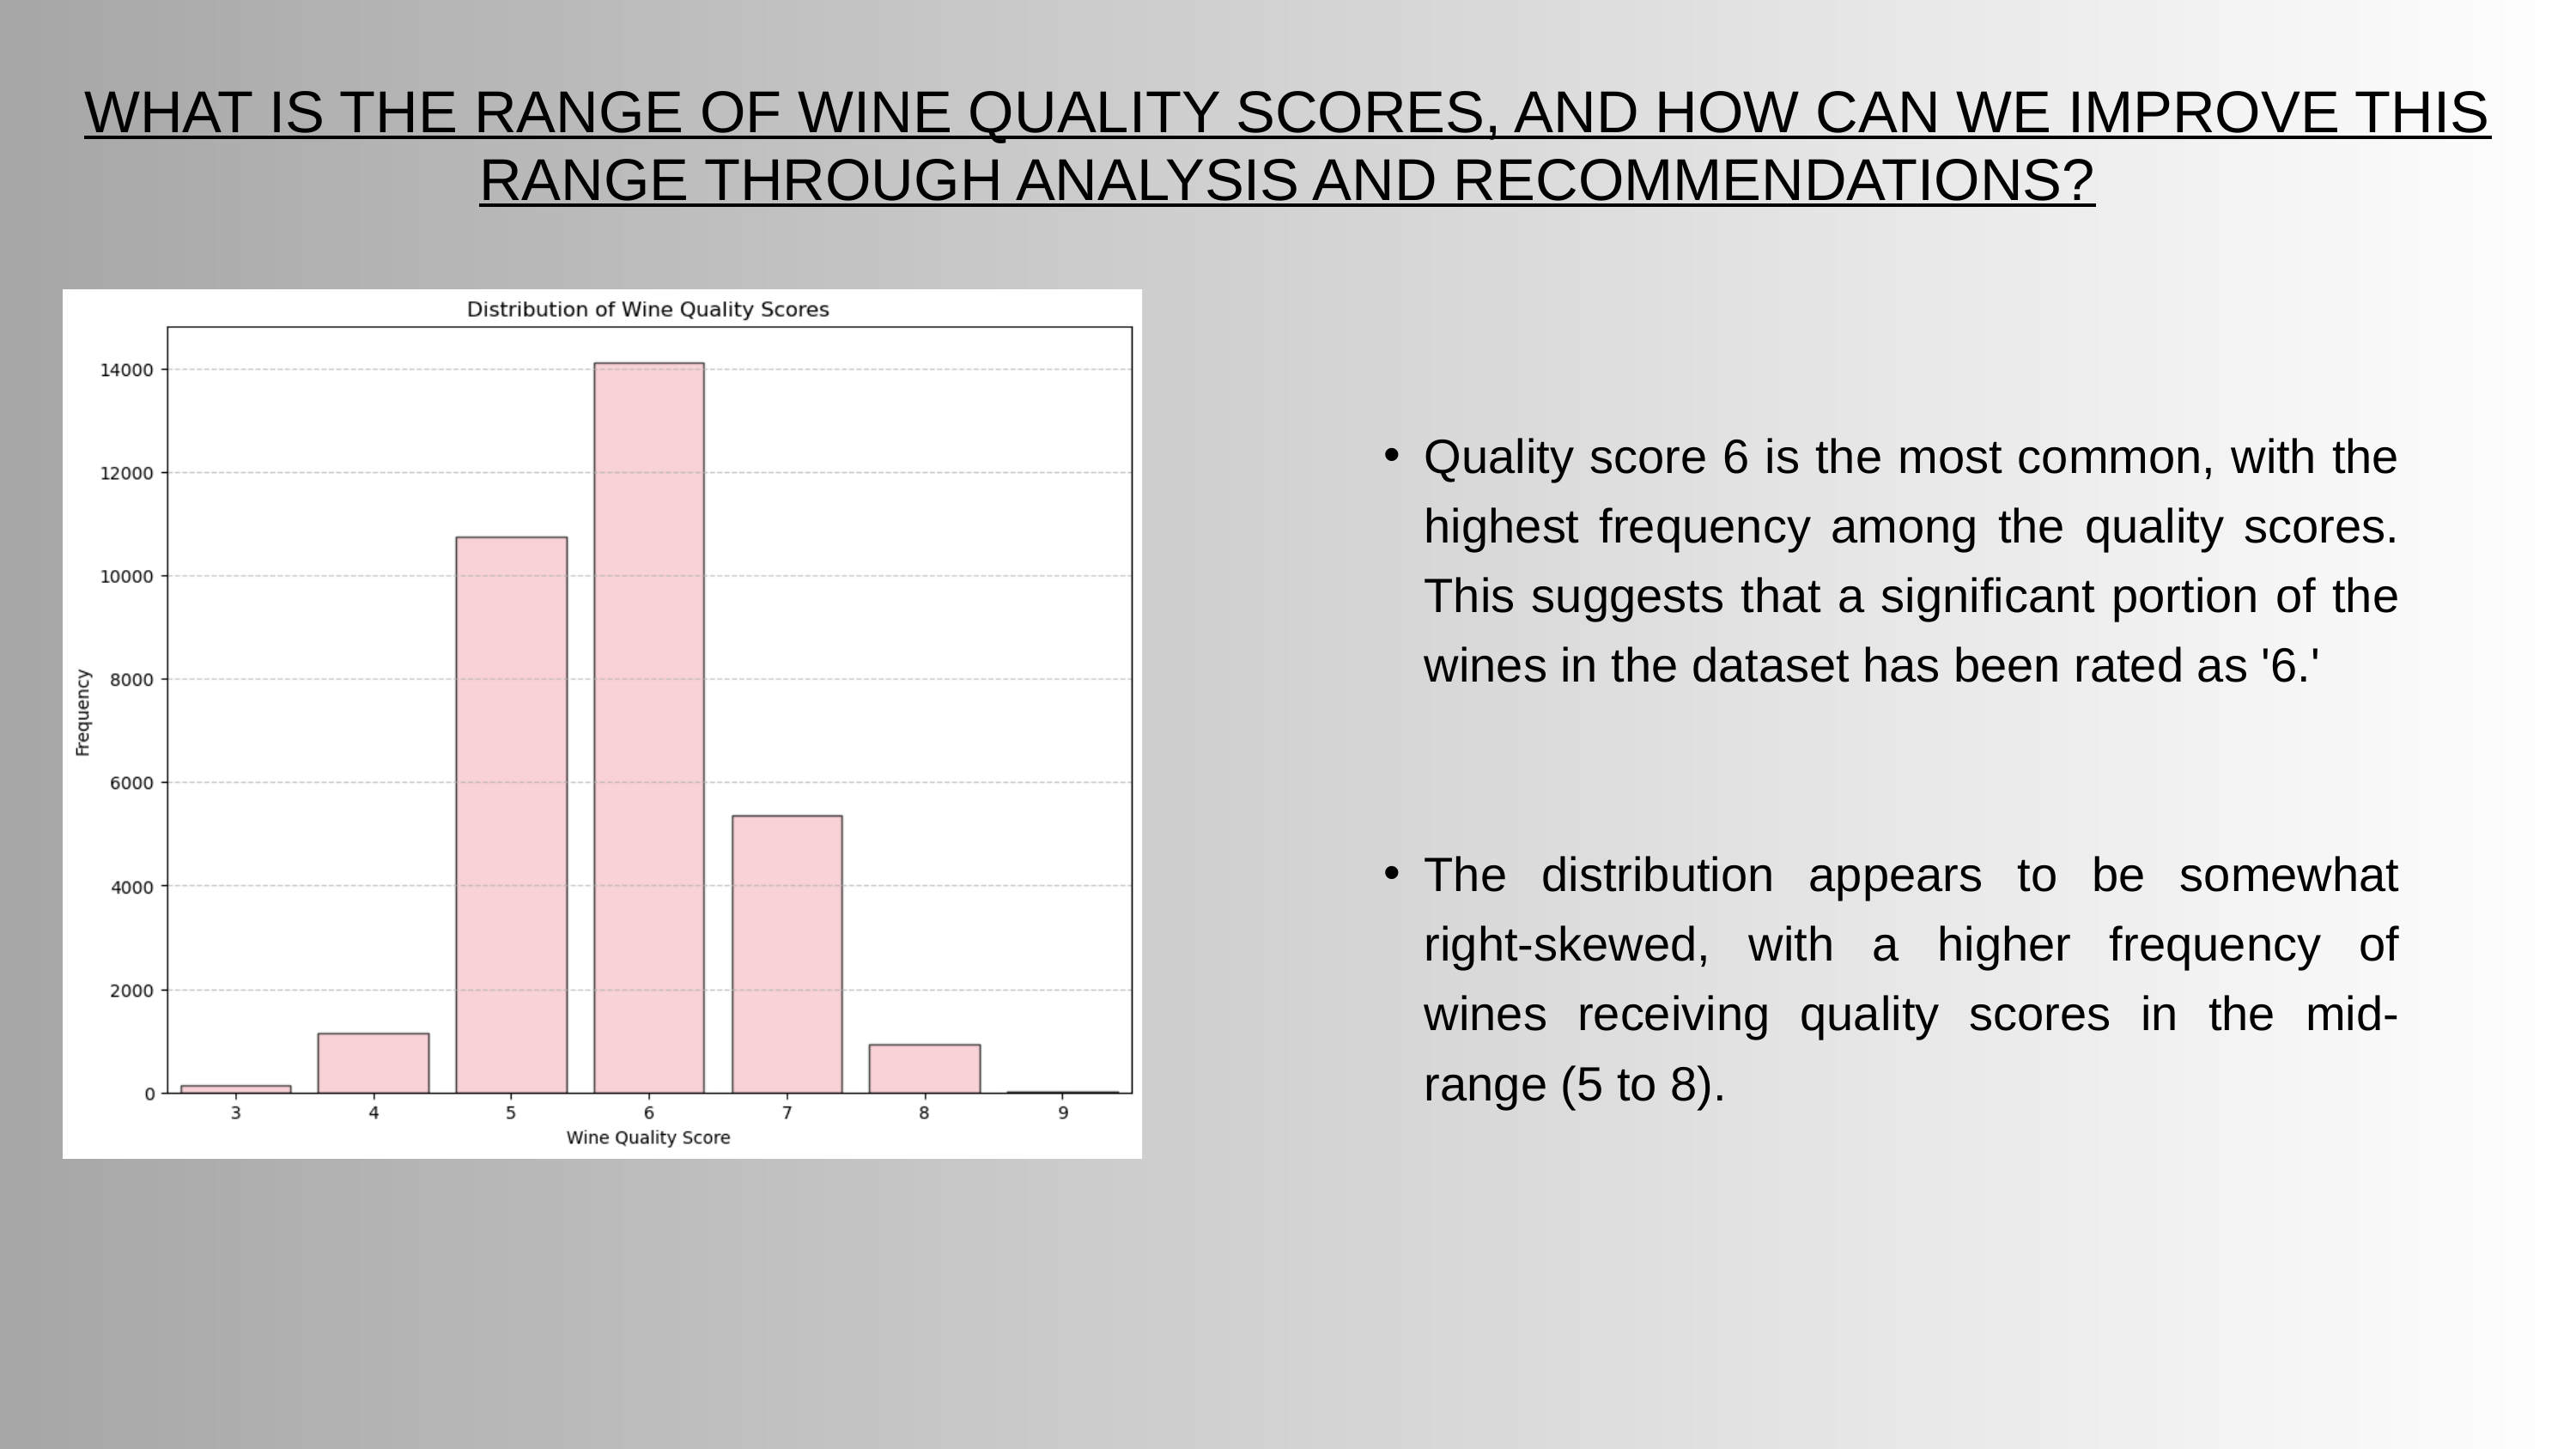

WHAT IS THE RANGE OF WINE QUALITY SCORES, AND HOW CAN WE IMPROVE THIS RANGE THROUGH ANALYSIS AND RECOMMENDATIONS?

Quality score 6 is the most common, with the highest frequency among the quality scores. This suggests that a significant portion of the wines in the dataset has been rated as '6.'

The distribution appears to be somewhat right-skewed, with a higher frequency of wines receiving quality scores in the mid-range (5 to 8).